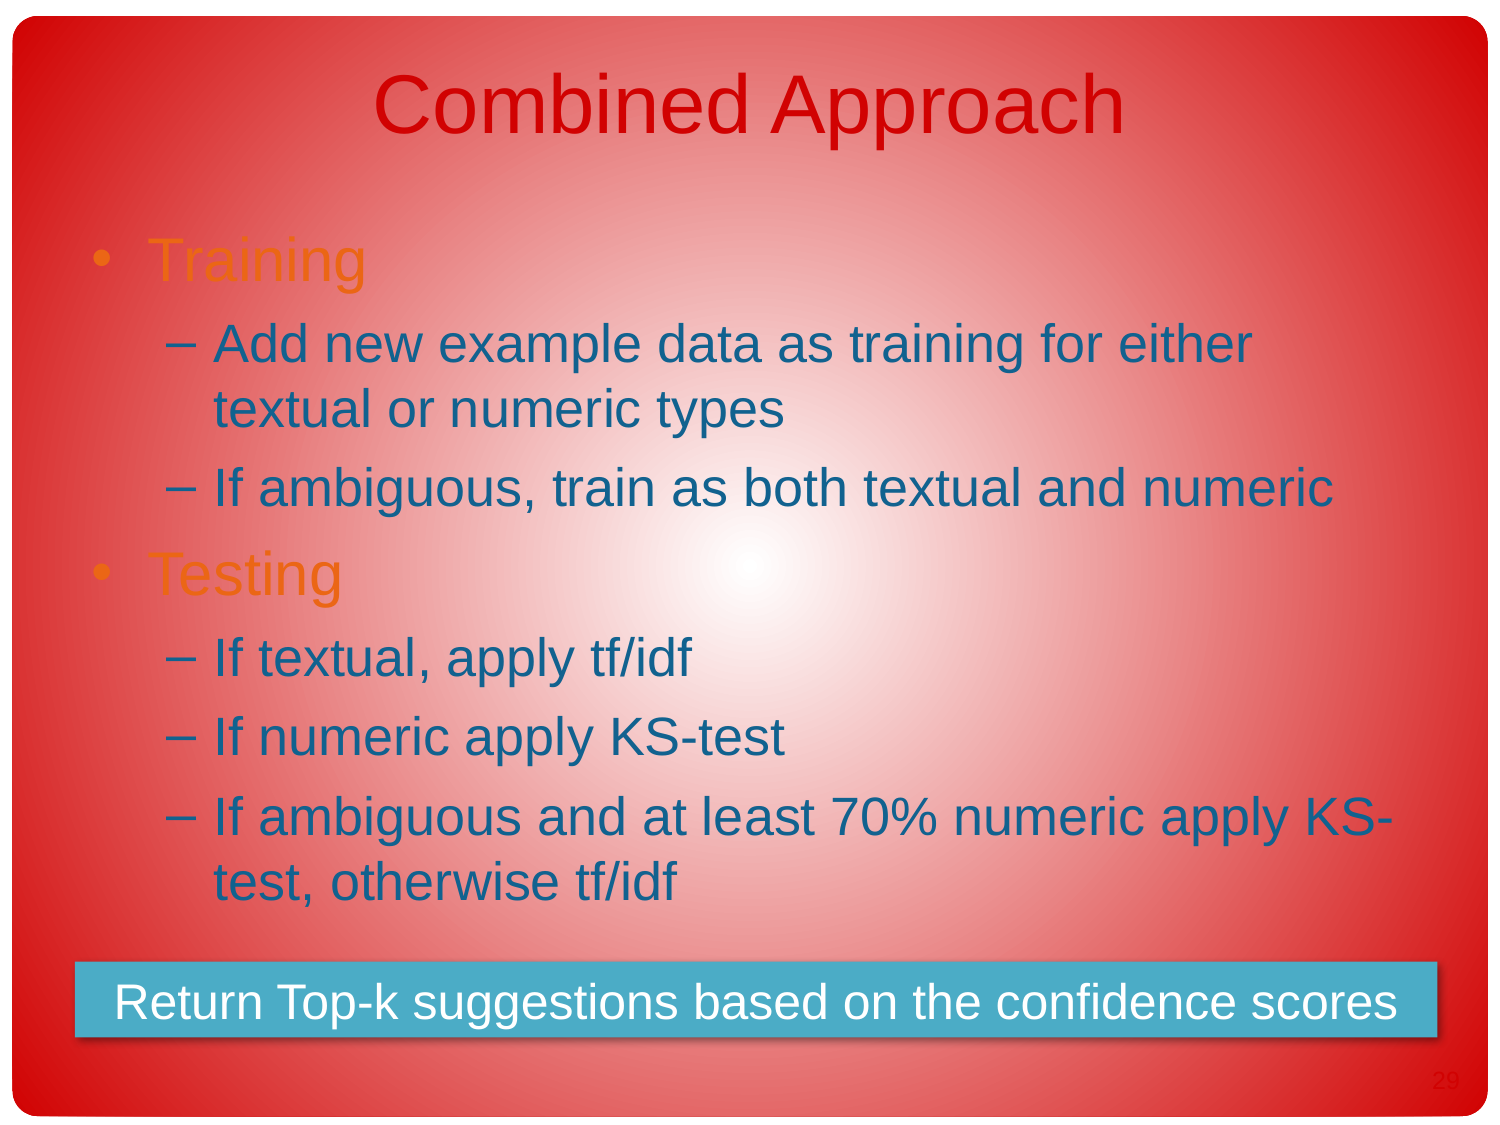

# Combined Approach
Training
Add new example data as training for either textual or numeric types
If ambiguous, train as both textual and numeric
Testing
If textual, apply tf/idf
If numeric apply KS-test
If ambiguous and at least 70% numeric apply KS-test, otherwise tf/idf

Return Top-k suggestions based on the confidence scores
29